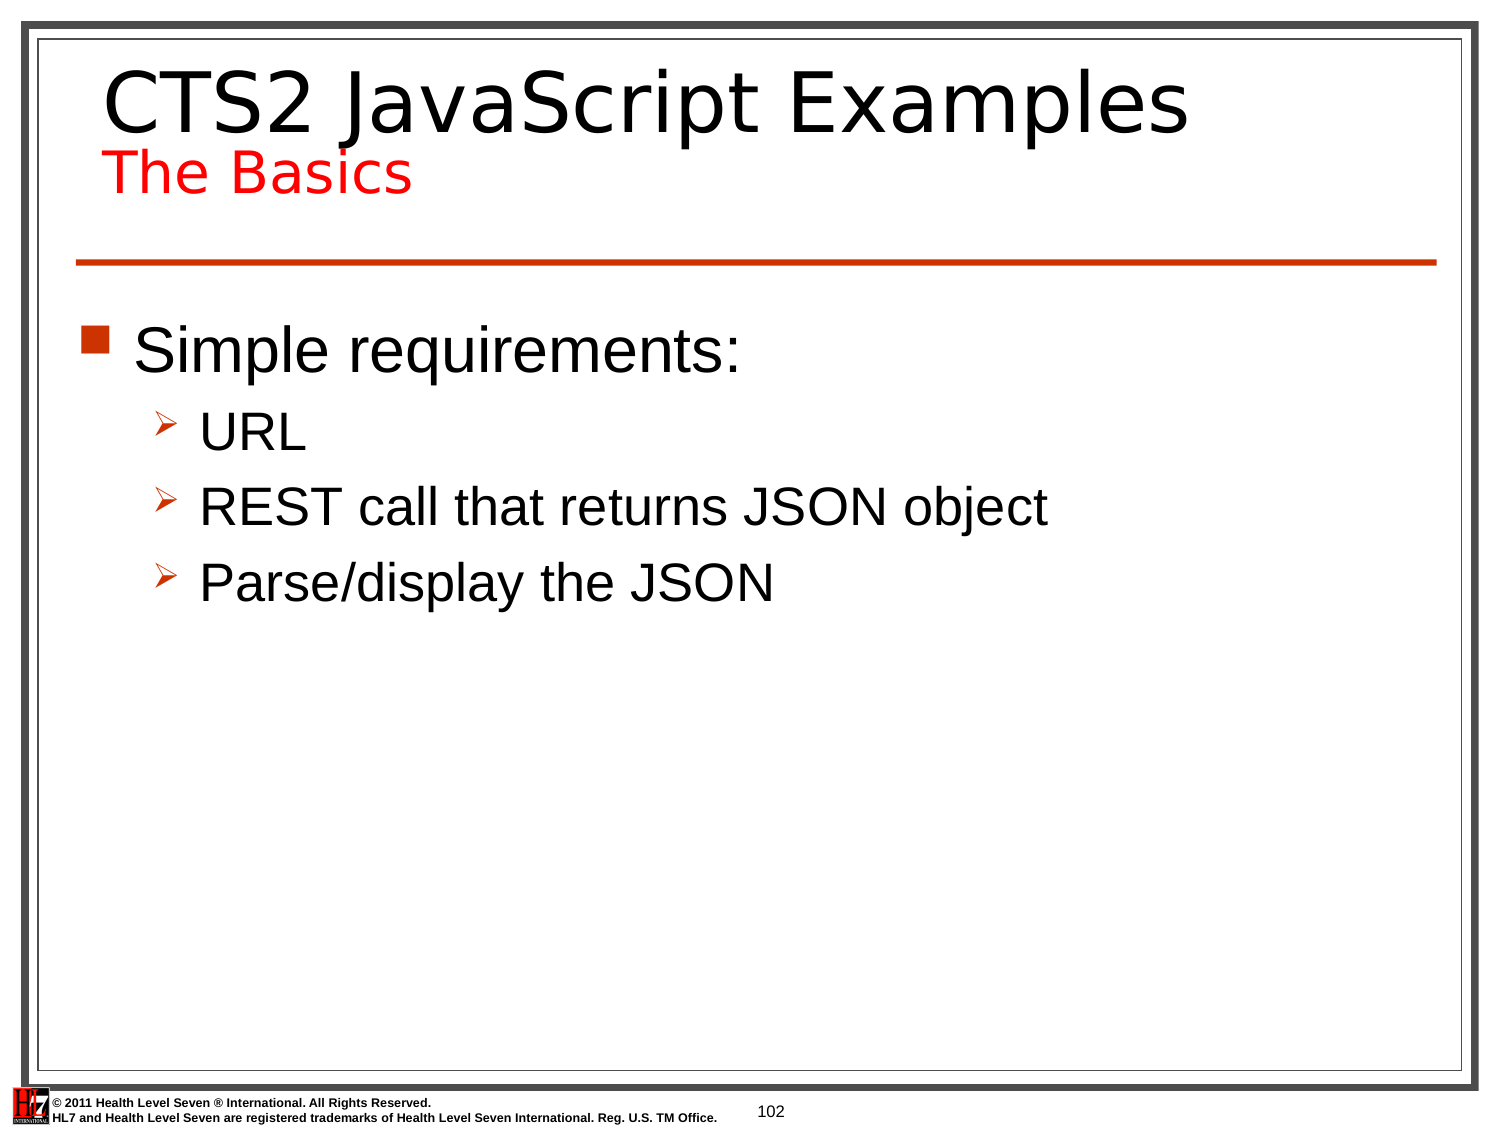

# CTS2 JavaScript Examples The Basics
Simple requirements:
URL
REST call that returns JSON object
Parse/display the JSON

102